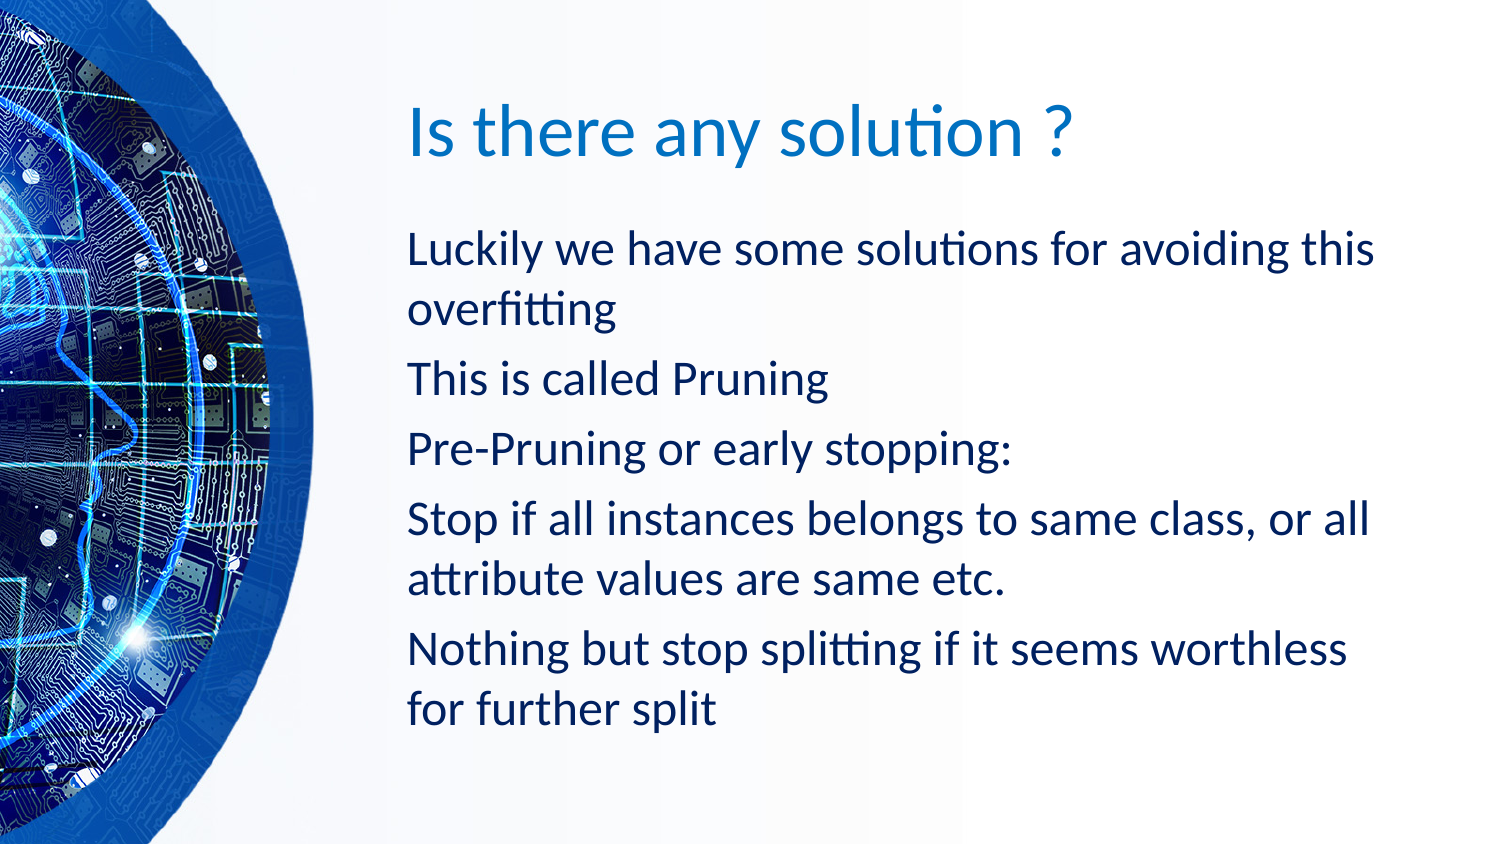

# Is there any solution ?
Luckily we have some solutions for avoiding this overfitting
This is called Pruning
Pre-Pruning or early stopping:
Stop if all instances belongs to same class, or all attribute values are same etc.
Nothing but stop splitting if it seems worthless for further split